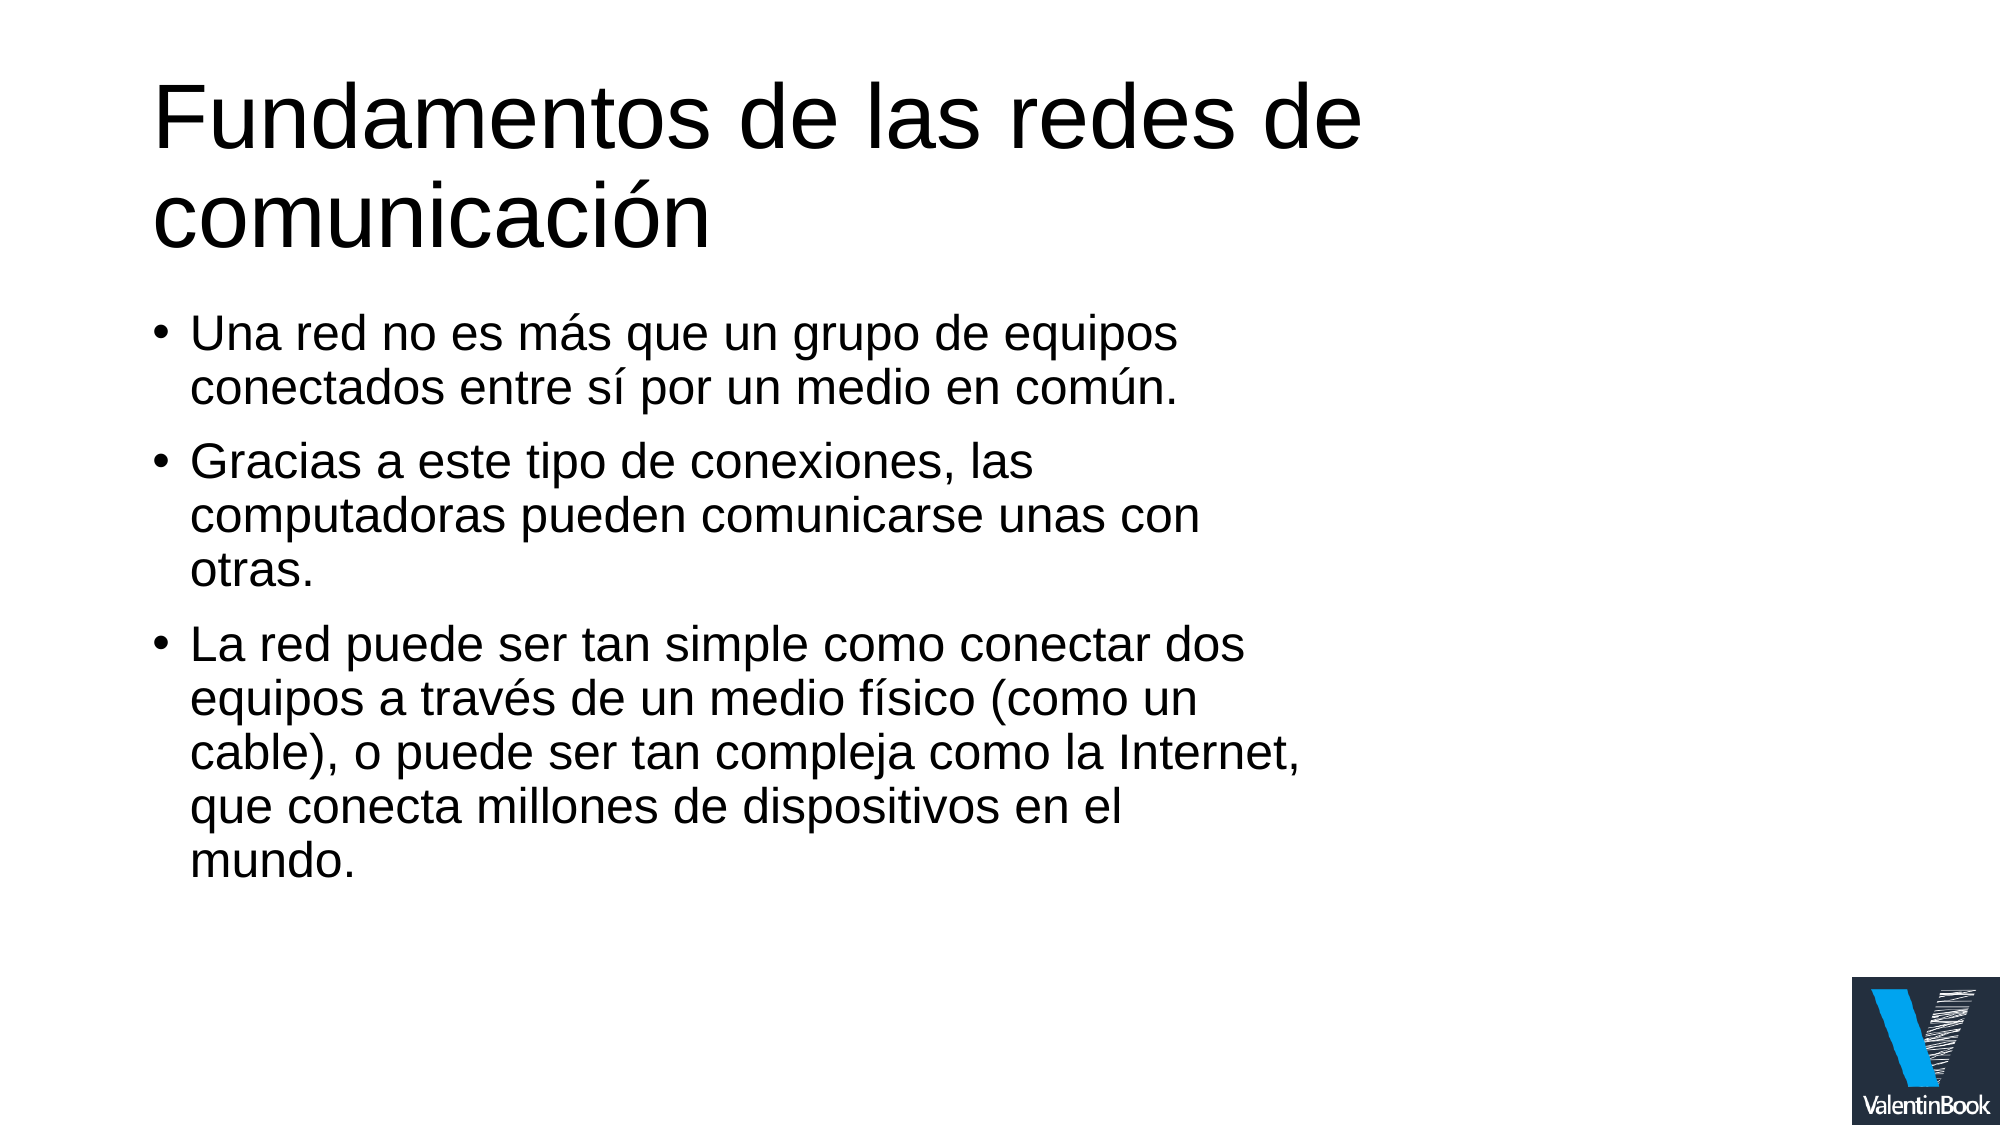

# Fundamentos de las redes de comunicación
Una red no es más que un grupo de equipos conectados entre sí por un medio en común.
Gracias a este tipo de conexiones, las computadoras pueden comunicarse unas con otras.
La red puede ser tan simple como conectar dos equipos a través de un medio físico (como un cable), o puede ser tan compleja como la Internet, que conecta millones de dispositivos en el mundo.